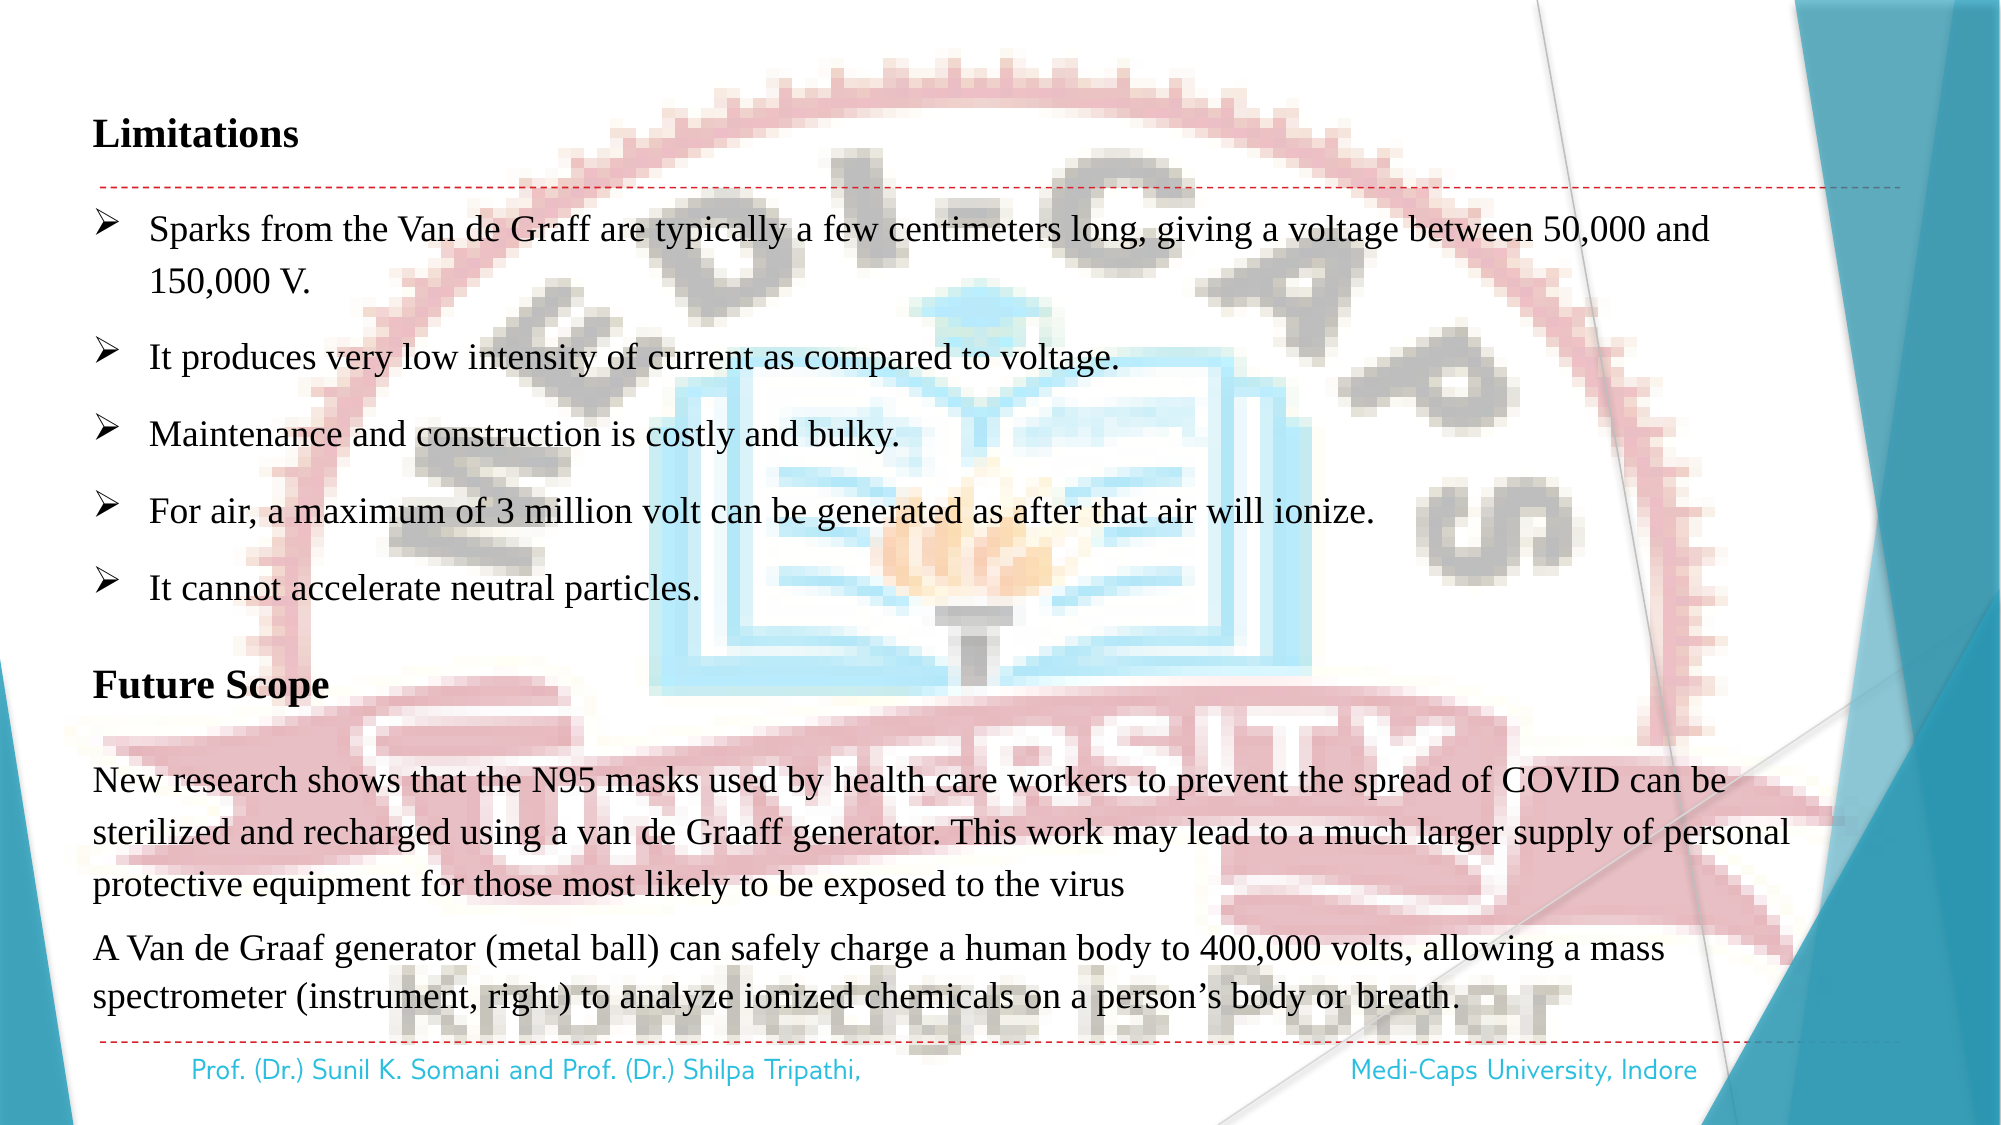

Limitations
Sparks from the Van de Graff are typically a few centimeters long, giving a voltage between 50,000 and 150,000 V.
It produces very low intensity of current as compared to voltage.
Maintenance and construction is costly and bulky.
For air, a maximum of 3 million volt can be generated as after that air will ionize.
It cannot accelerate neutral particles.
Future Scope
New research shows that the N95 masks used by health care workers to prevent the spread of COVID can be sterilized and recharged using a van de Graaff generator. This work may lead to a much larger supply of personal protective equipment for those most likely to be exposed to the virus
A Van de Graaf generator (metal ball) can safely charge a human body to 400,000 volts, allowing a mass spectrometer (instrument, right) to analyze ionized chemicals on a person’s body or breath.
Prof. (Dr.) Sunil K. Somani and Prof. (Dr.) Shilpa Tripathi,                                                        Medi-Caps University, Indore